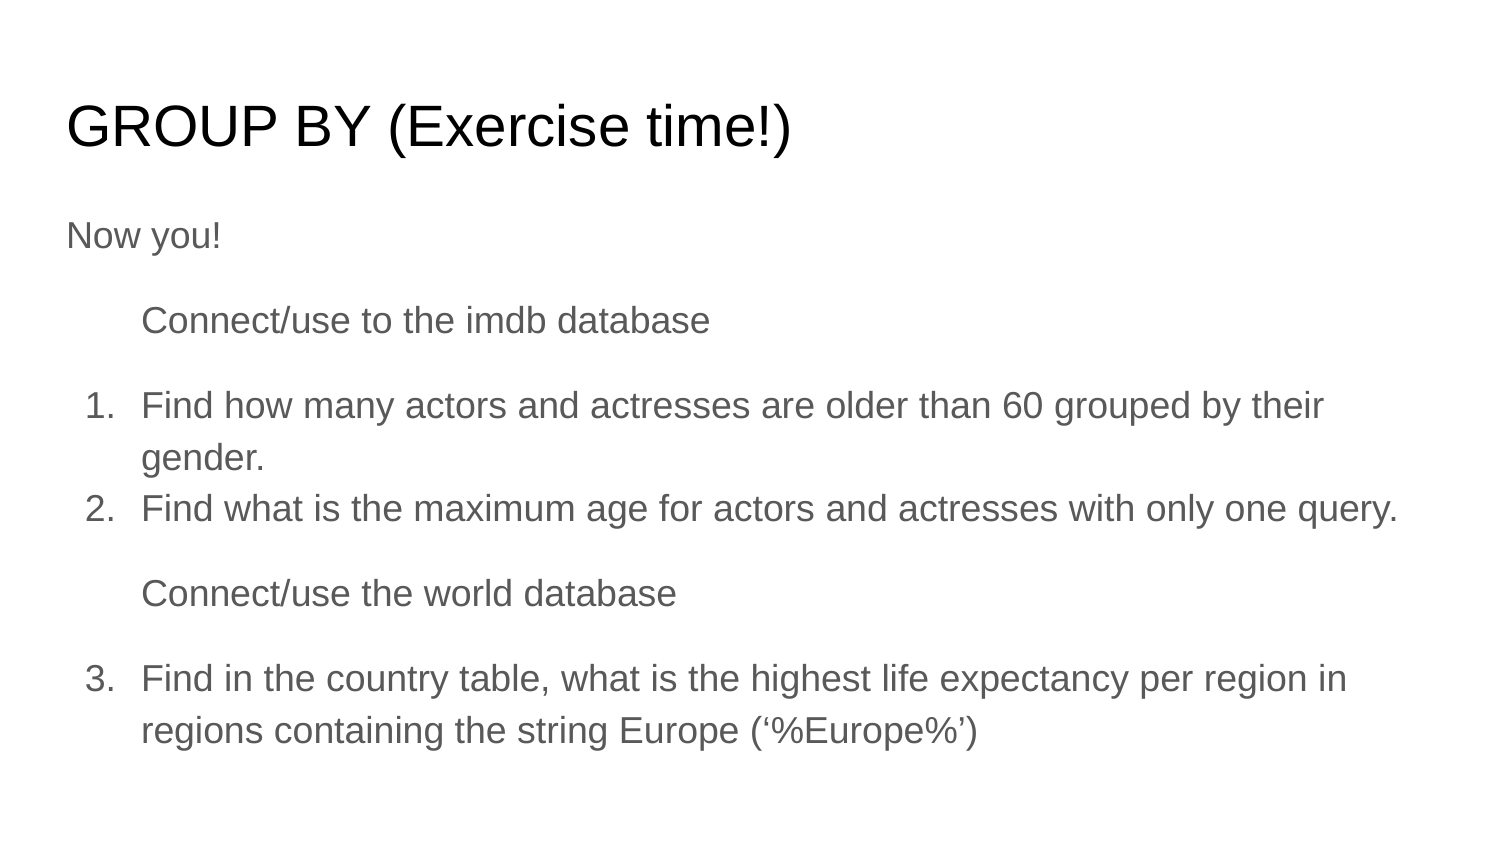

# GROUP BY (Exercise time!)
Now you!
Connect/use to the imdb database
Find how many actors and actresses are older than 60 grouped by their gender.
Find what is the maximum age for actors and actresses with only one query.
Connect/use the world database
Find in the country table, what is the highest life expectancy per region in regions containing the string Europe (‘%Europe%’)